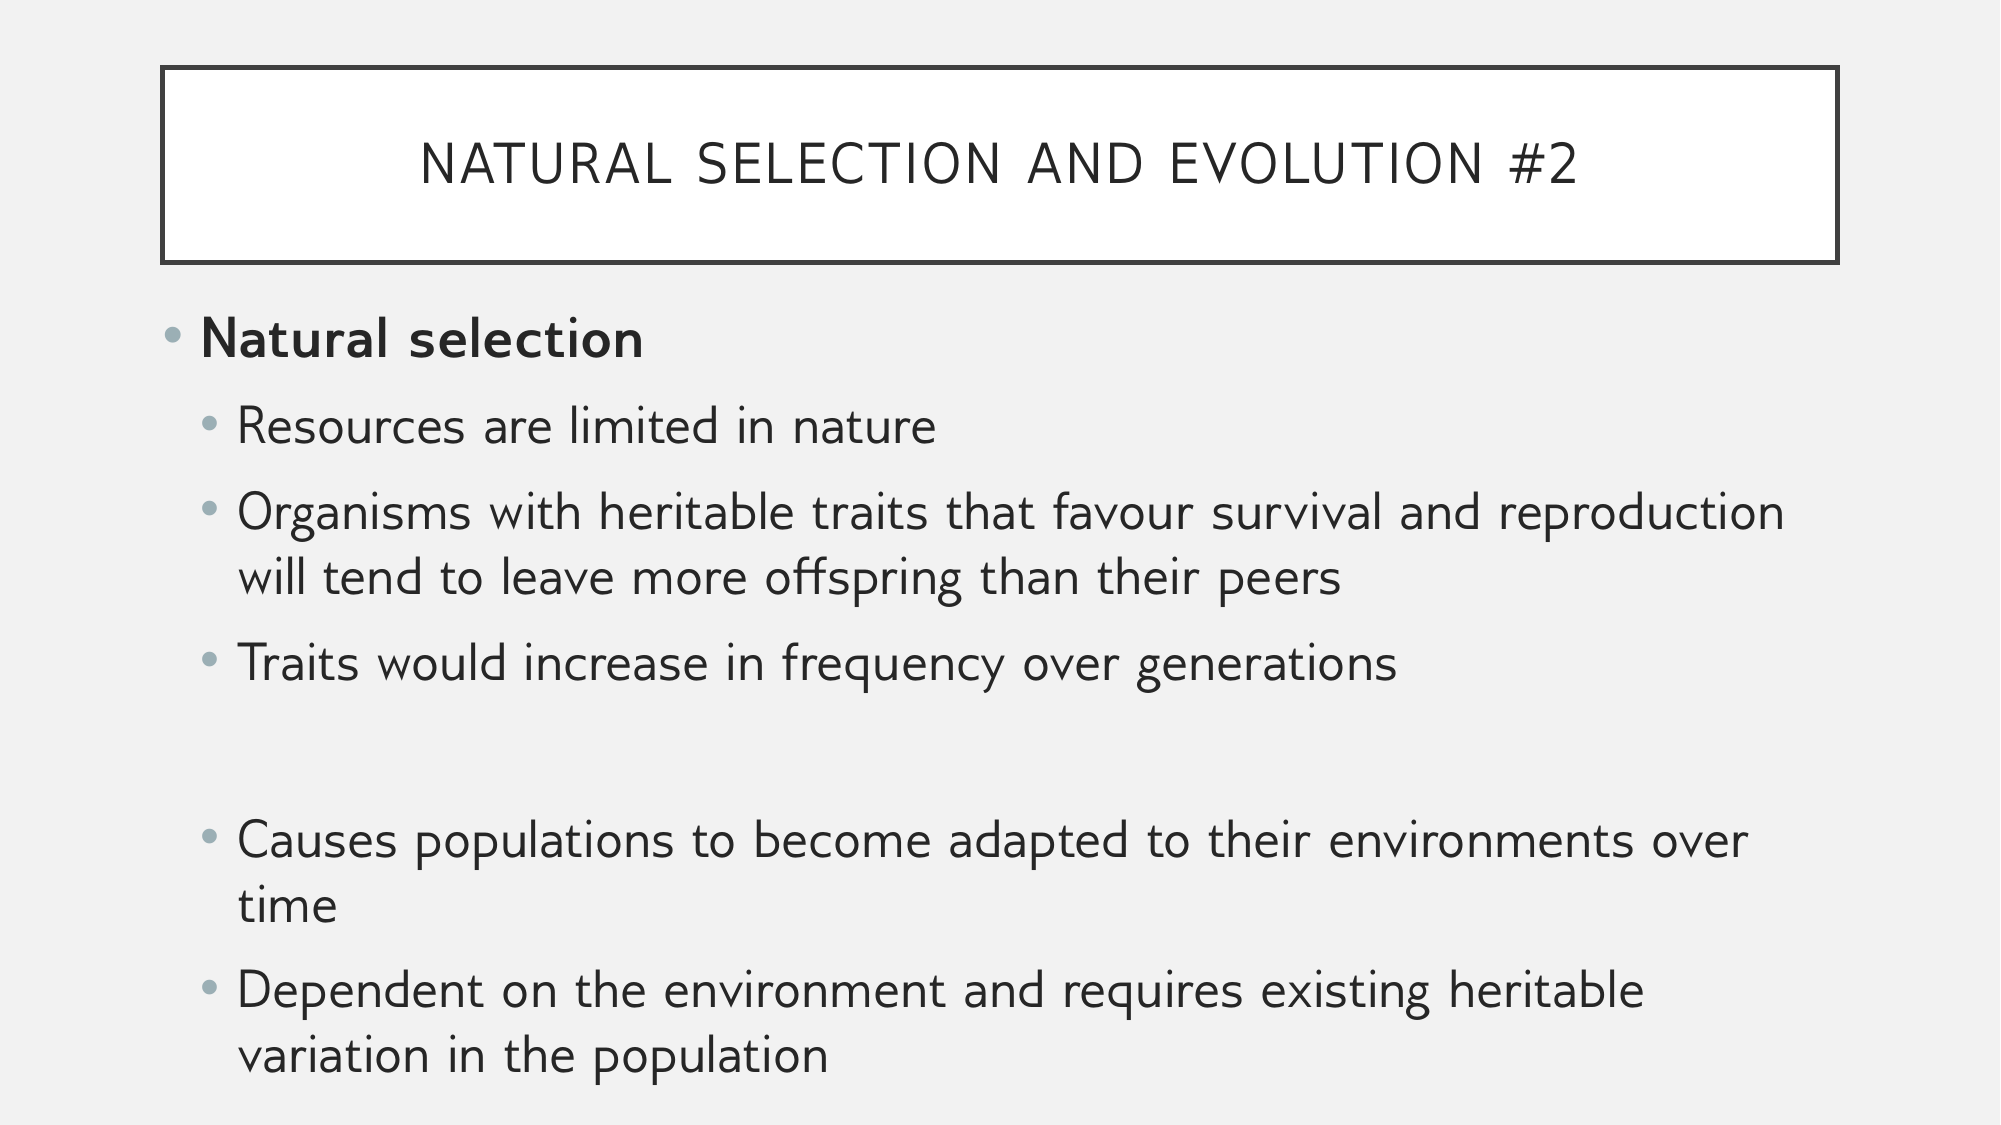

# Natural selection and evolution #2
Natural selection
Resources are limited in nature
Organisms with heritable traits that favour survival and reproduction will tend to leave more offspring than their peers
Traits would increase in frequency over generations

Causes populations to become adapted to their environments over time
Dependent on the environment and requires existing heritable variation in the population